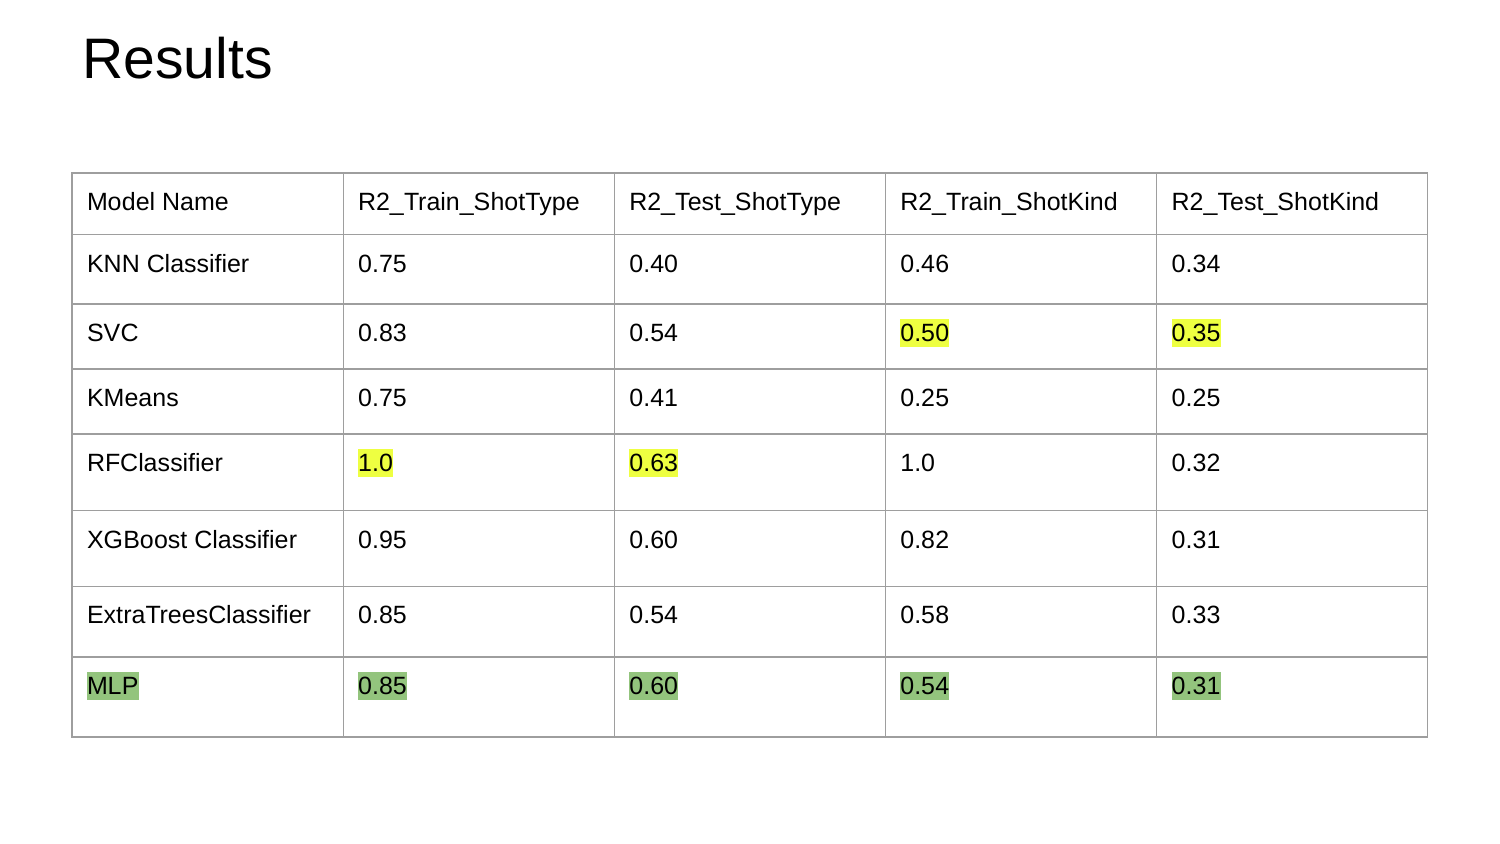

# Results
| Model Name | R2\_Train\_ShotType | R2\_Test\_ShotType | R2\_Train\_ShotKind | R2\_Test\_ShotKind |
| --- | --- | --- | --- | --- |
| KNN Classifier | 0.75 | 0.40 | 0.46 | 0.34 |
| SVC | 0.83 | 0.54 | 0.50 | 0.35 |
| KMeans | 0.75 | 0.41 | 0.25 | 0.25 |
| RFClassifier | 1.0 | 0.63 | 1.0 | 0.32 |
| XGBoost Classifier | 0.95 | 0.60 | 0.82 | 0.31 |
| ExtraTreesClassifier | 0.85 | 0.54 | 0.58 | 0.33 |
| MLP | 0.85 | 0.60 | 0.54 | 0.31 |